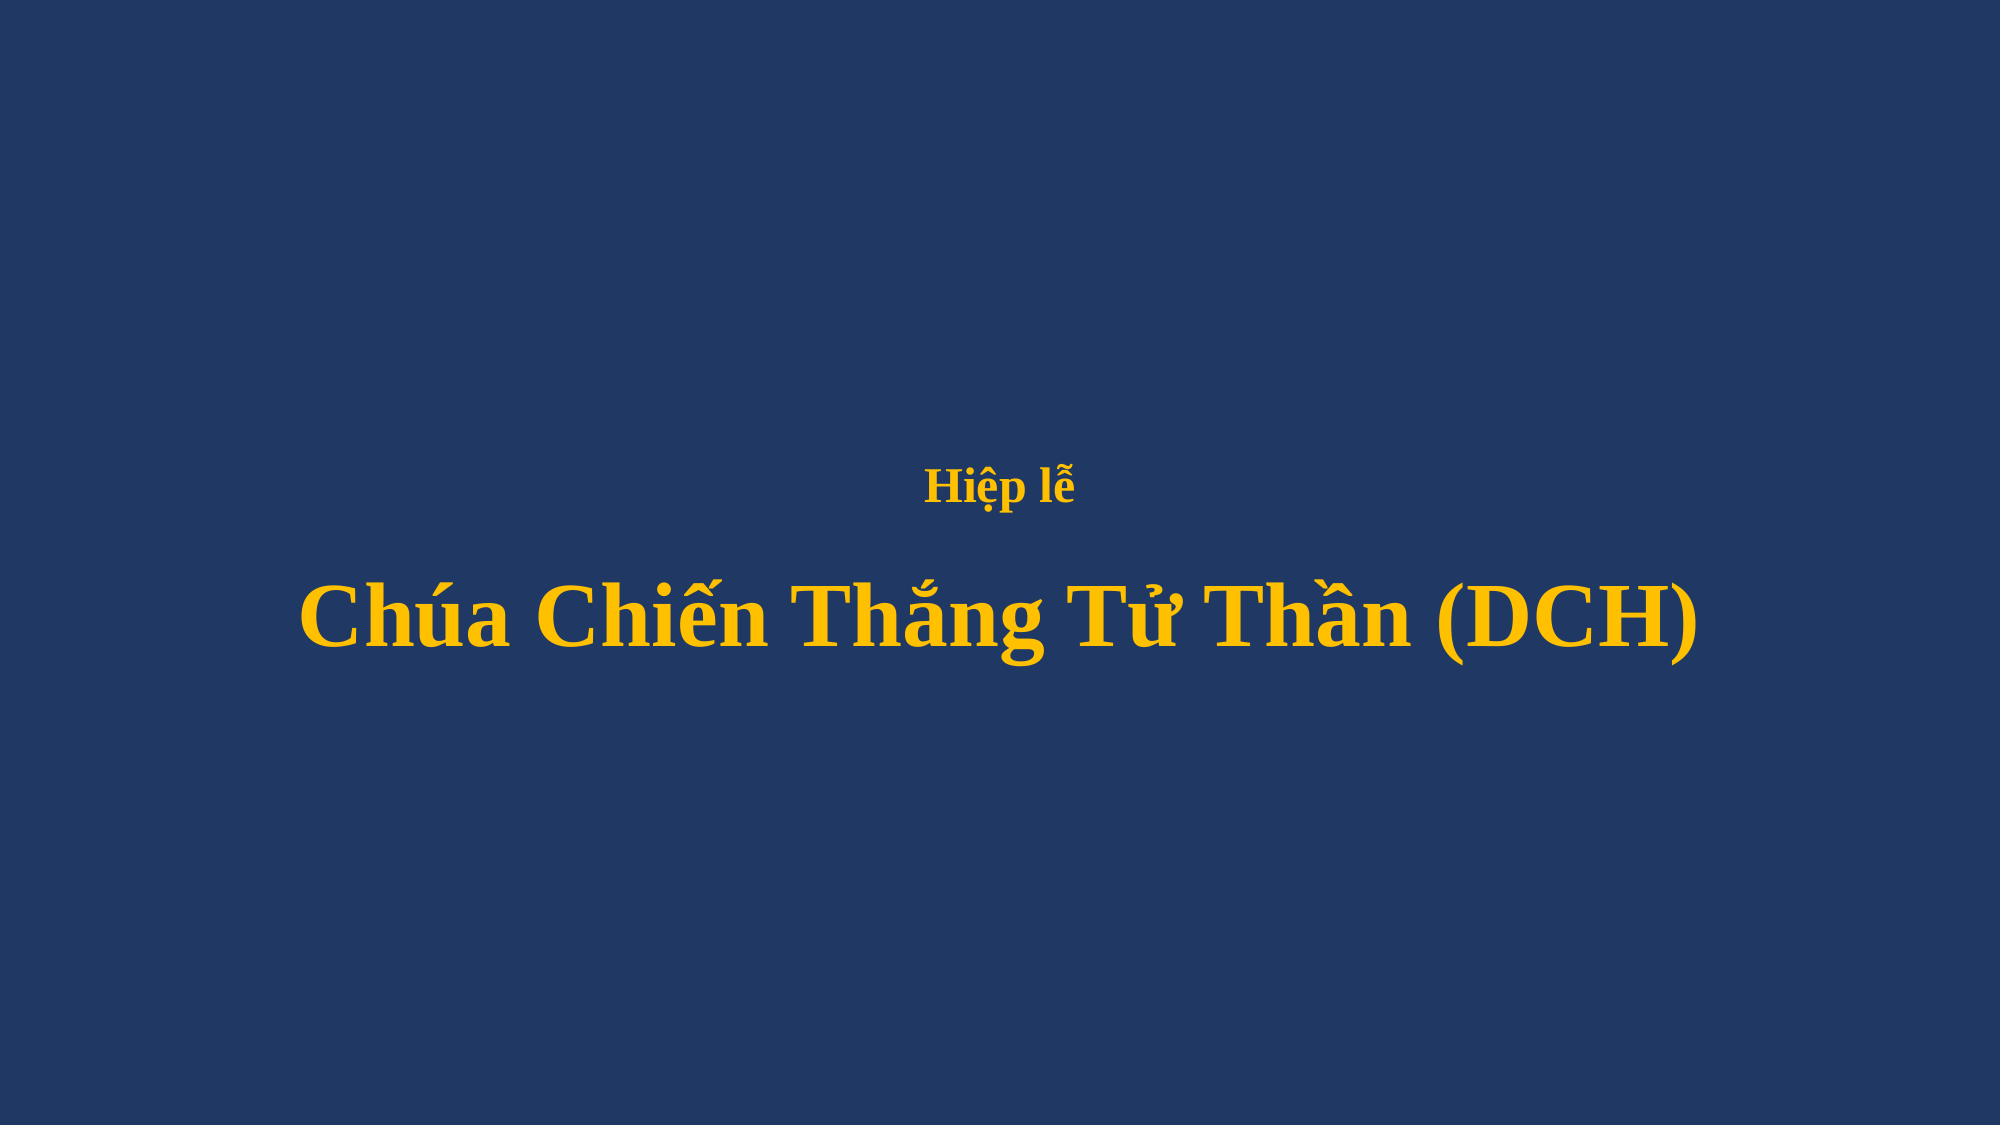

# Hiệp lễ Chúa Chiến Thắng Tử Thần (DCH)